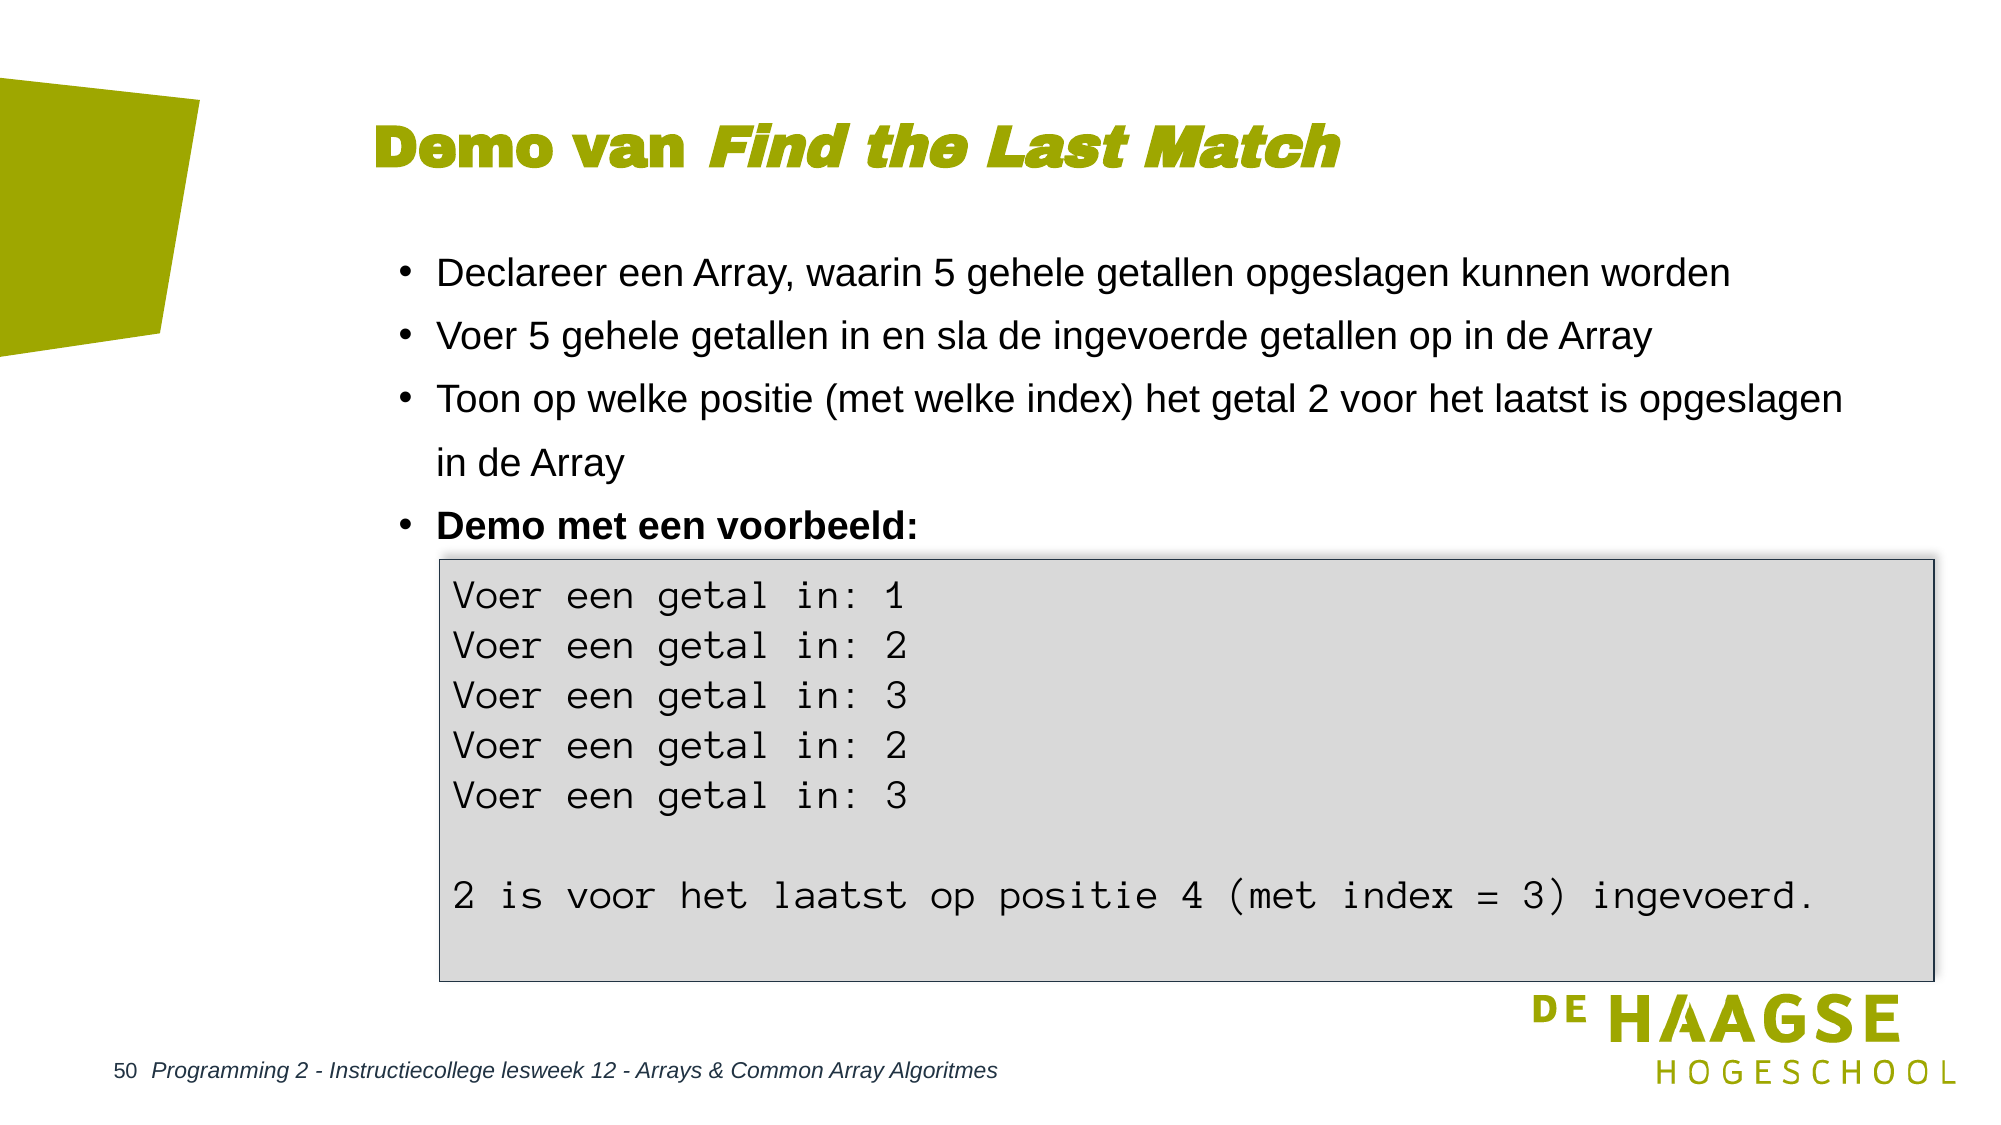

# Demo van Find the Last Match
Declareer een Array, waarin 5 gehele getallen opgeslagen kunnen worden
Voer 5 gehele getallen in en sla de ingevoerde getallen op in de Array
Toon op welke positie (met welke index) het getal 2 voor het laatst is opgeslagen in de Array
Demo met een voorbeeld:
Voer een getal in: 1
Voer een getal in: 2
Voer een getal in: 3
Voer een getal in: 2
Voer een getal in: 3

2 is voor het laatst op positie 4 (met index = 3) ingevoerd.
Programming 2 - Instructiecollege lesweek 12 - Arrays & Common Array Algoritmes
50